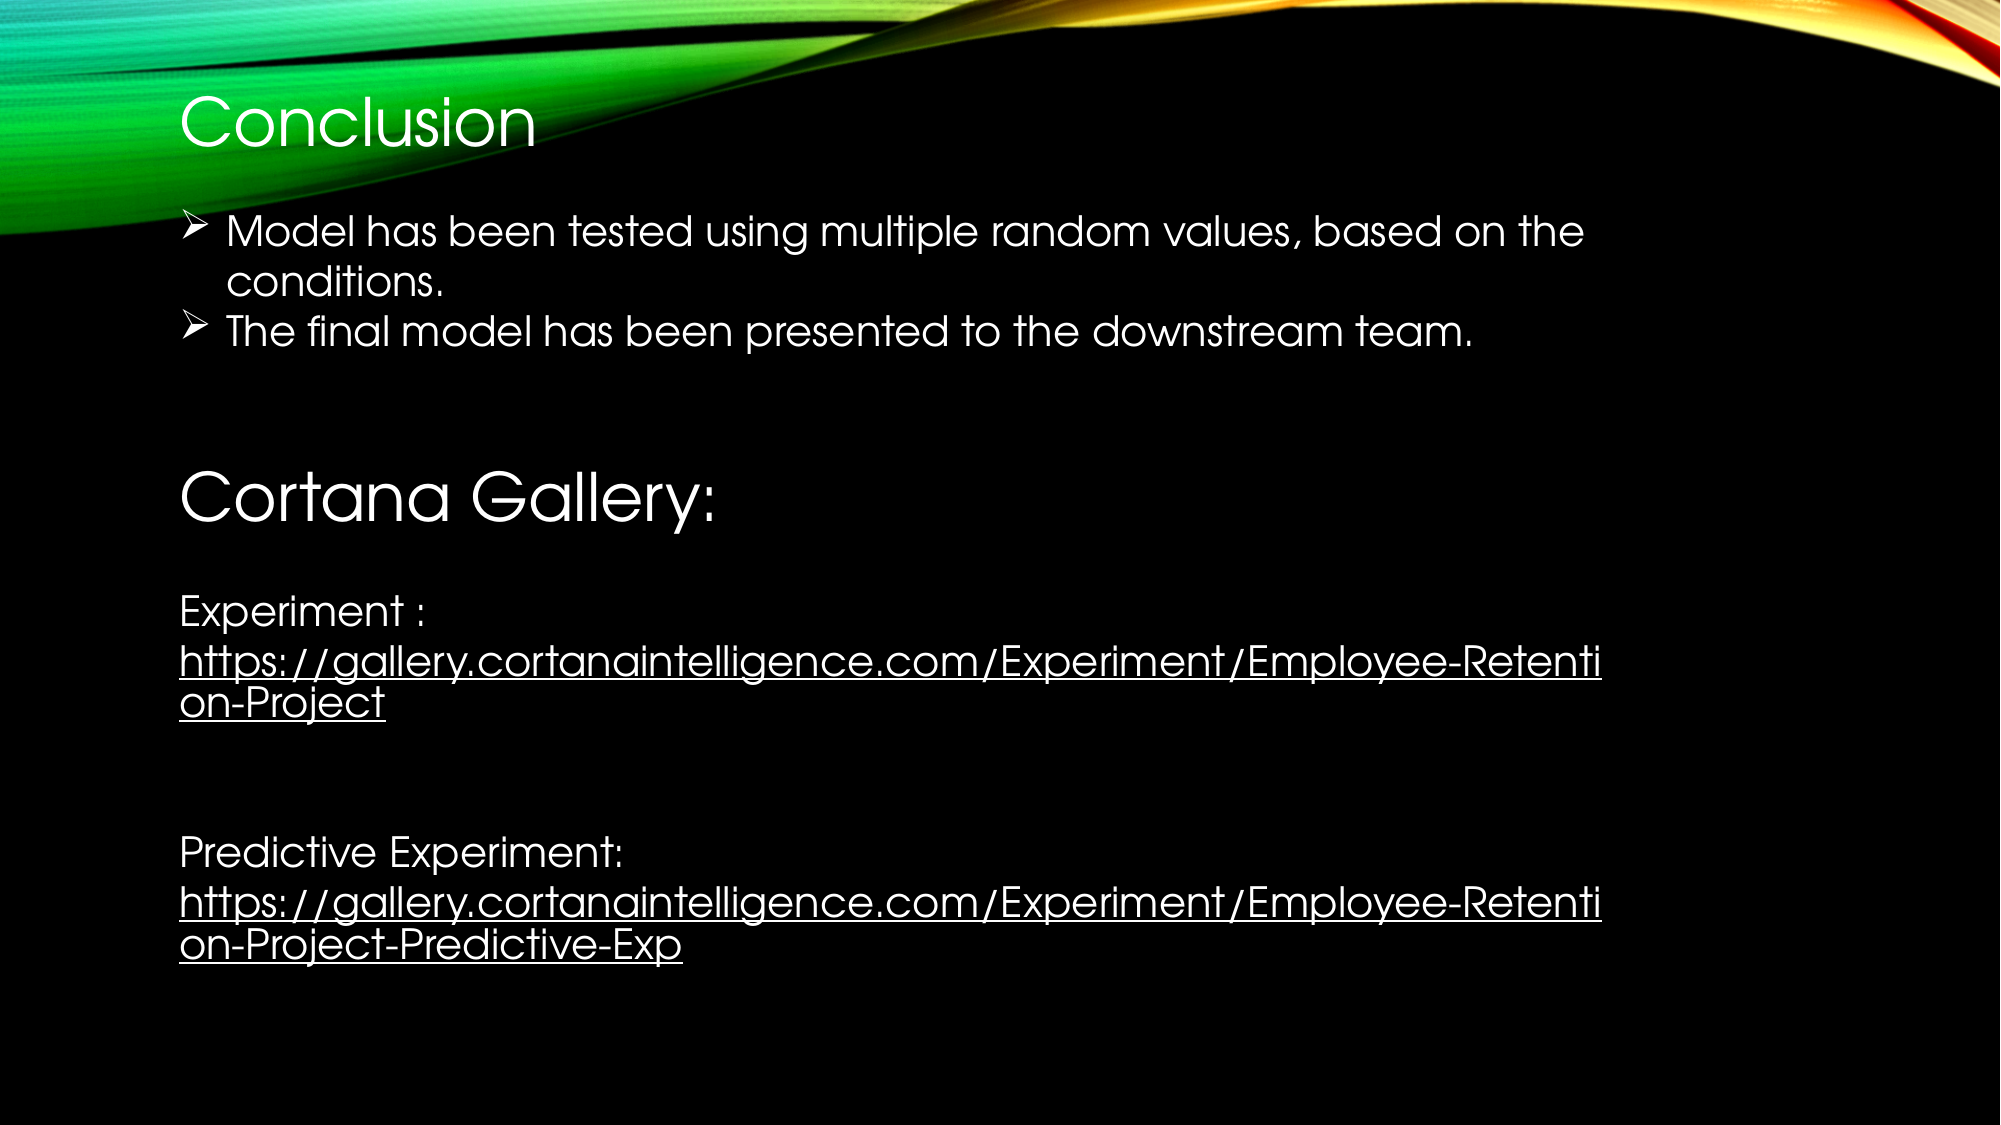

Conclusion

Model has been tested using multiple random values, based on the conditions.
The final model has been presented to the downstream team.

Cortana Gallery:

Experiment :
https://gallery.cortanaintelligence.com/Experiment/Employee-Retention-Project

Predictive Experiment:
https://gallery.cortanaintelligence.com/Experiment/Employee-Retention-Project-Predictive-Exp